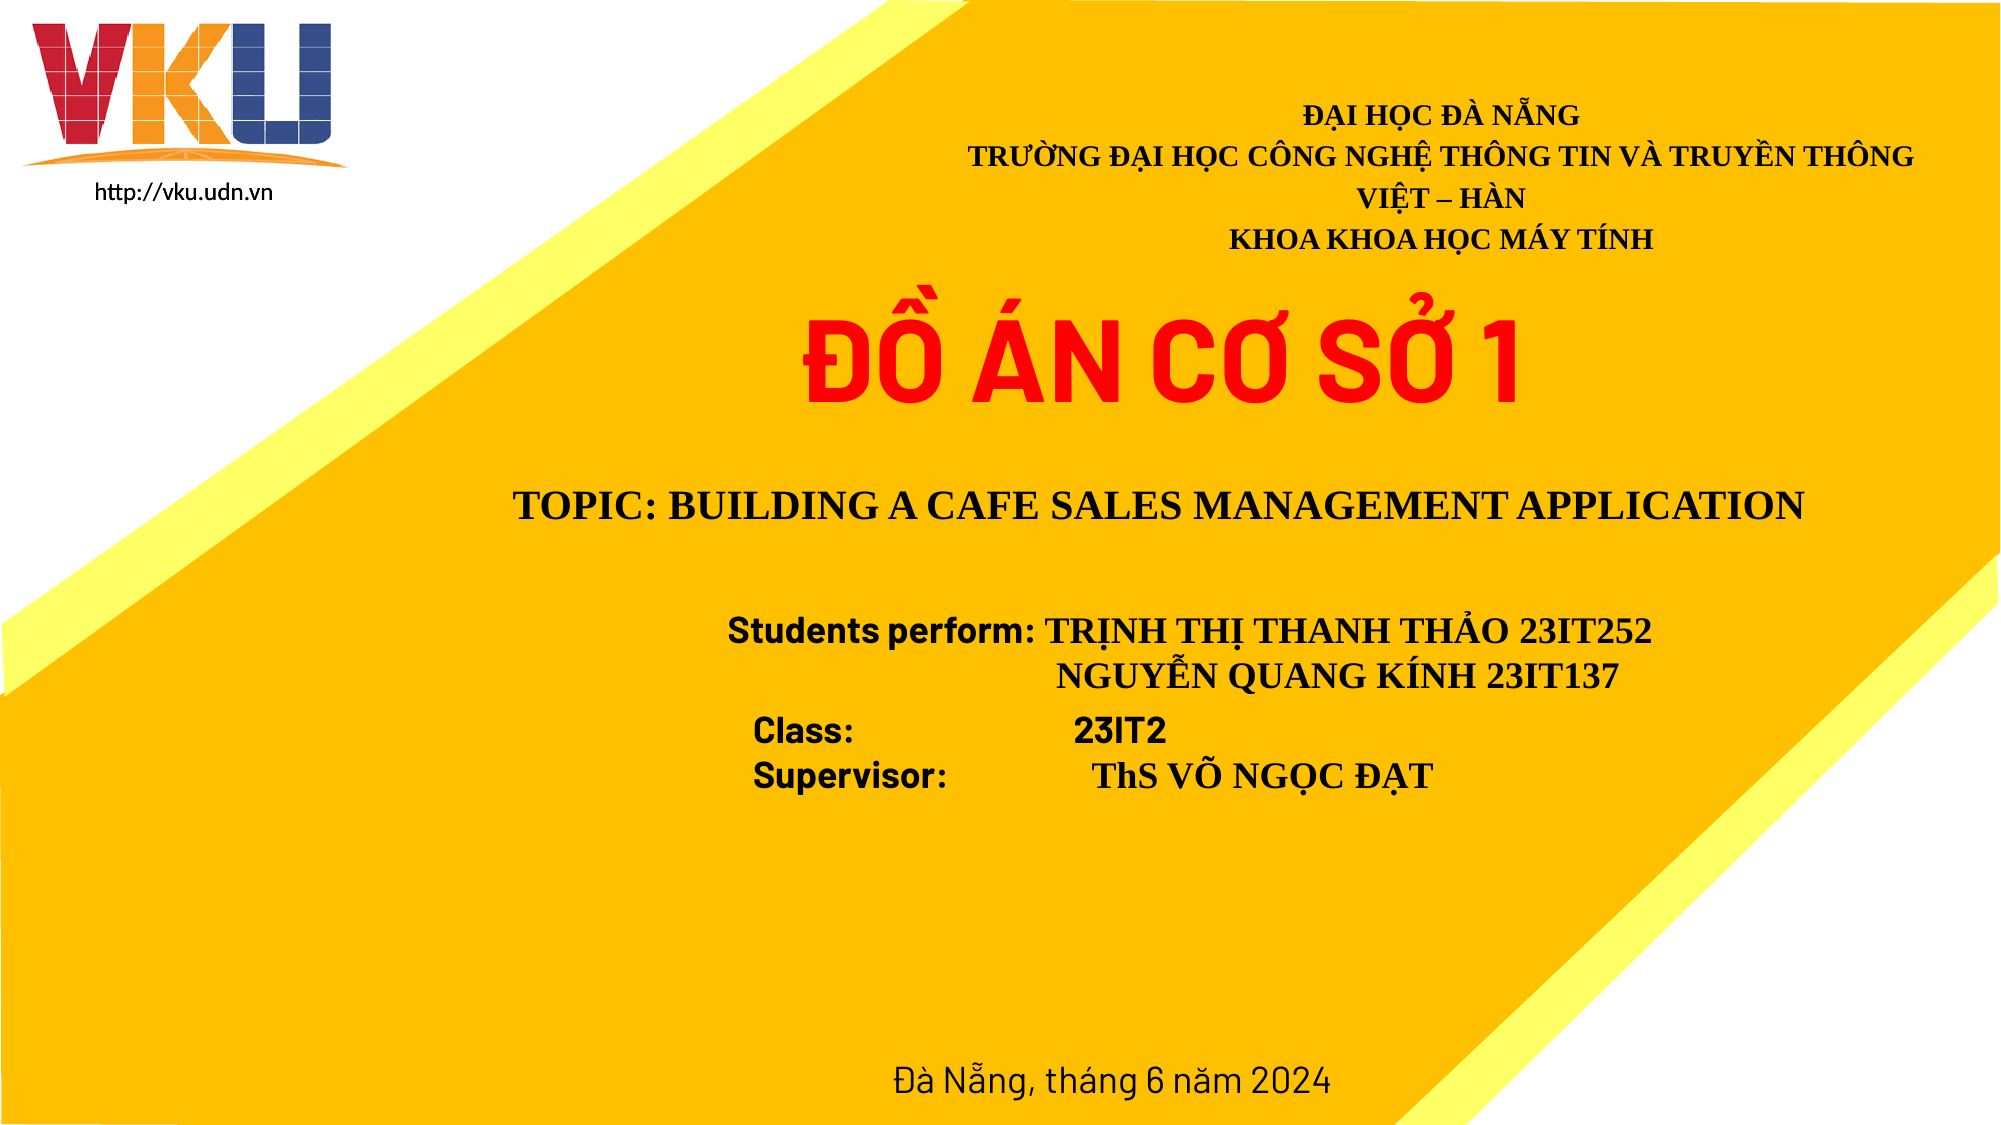

# ĐẠI HỌC ĐÀ NẴNG TRƯỜNG ĐẠI HỌC CÔNG NGHỆ THÔNG TIN VÀ TRUYỀN THÔNG VIỆT – HÀN KHOA KHOA HỌC MÁY TÍNH
ĐỒ ÁN CƠ SỞ 1
TOPIC: BUILDING A CAFE SALES MANAGEMENT APPLICATION

Students perform: TRỊNH THỊ THANH THẢO 23IT252
		   NGUYỄN QUANG KÍNH 23IT137
Class:                             23IT2
Supervisor:                   ThS VÕ NGỌC ĐẠT
Đà Nẵng, tháng 6 năm 2024